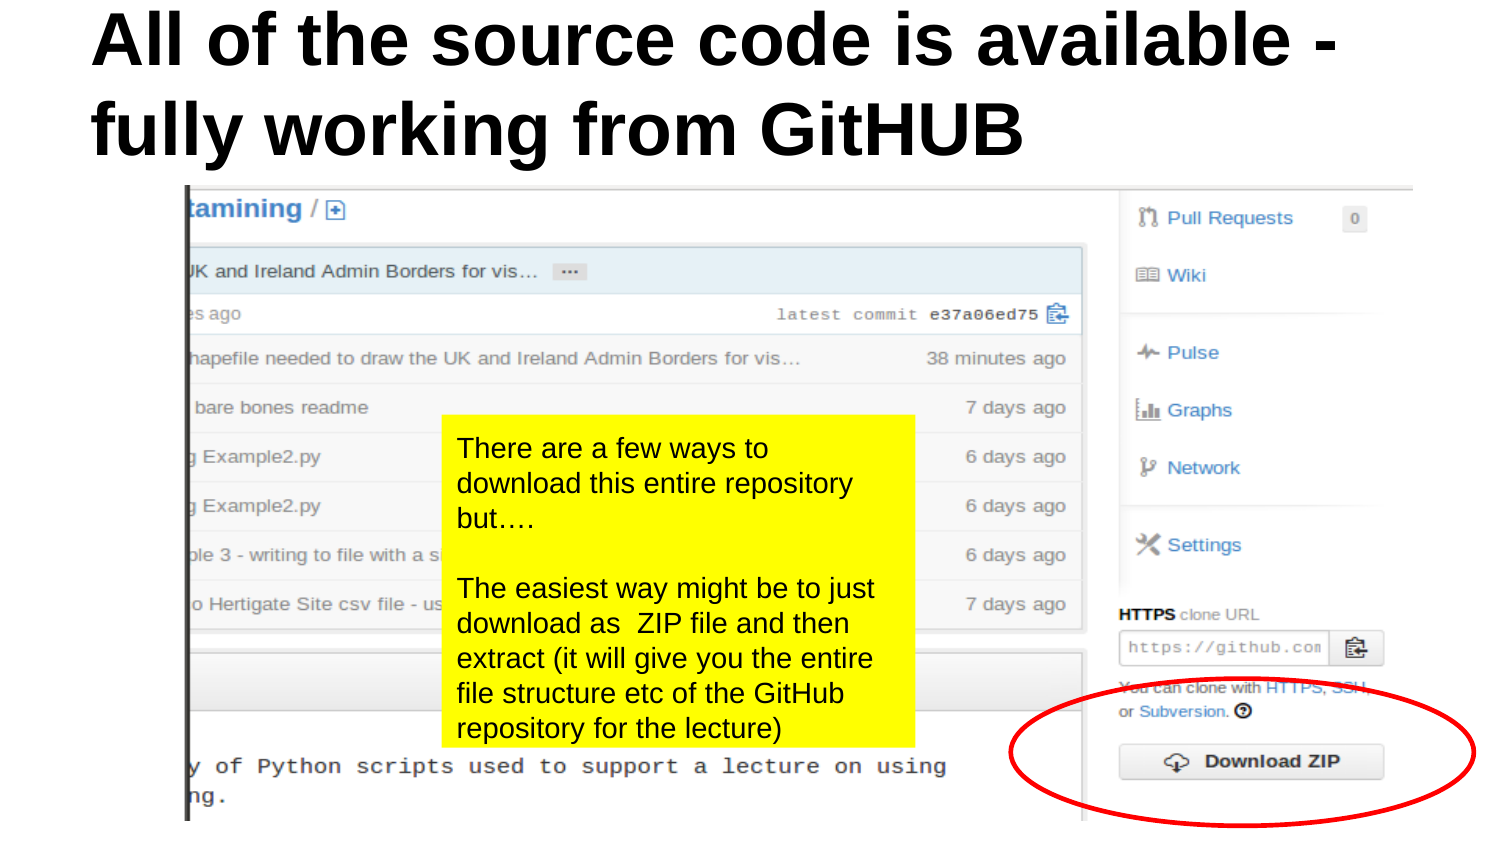

# All of the source code is available - fully working from GitHUB

There are a few ways to download this entire repository but….

The easiest way might be to just download as  ZIP file and then extract (it will give you the entire file structure etc of the GitHub repository for the lecture)